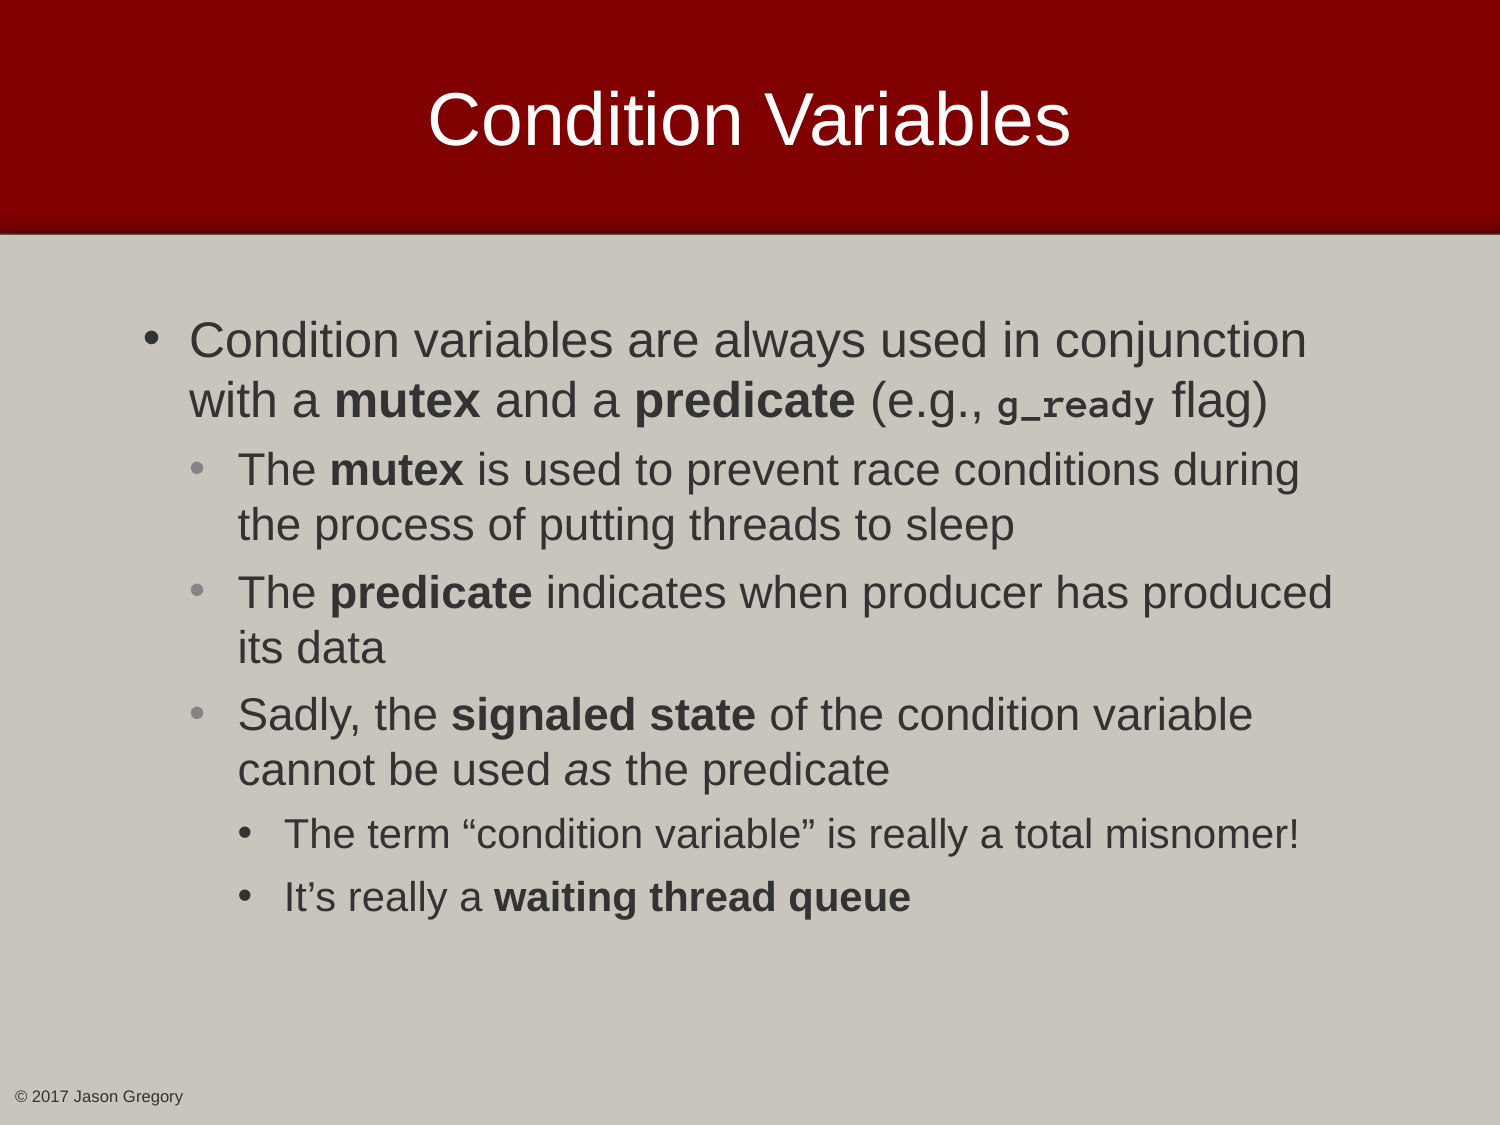

# Condition Variables
Condition variables are always used in conjunction with a mutex and a predicate (e.g., g_ready flag)
The mutex is used to prevent race conditions during the process of putting threads to sleep
The predicate indicates when producer has produced its data
Sadly, the signaled state of the condition variable cannot be used as the predicate
The term “condition variable” is really a total misnomer!
It’s really a waiting thread queue
© 2017 Jason Gregory